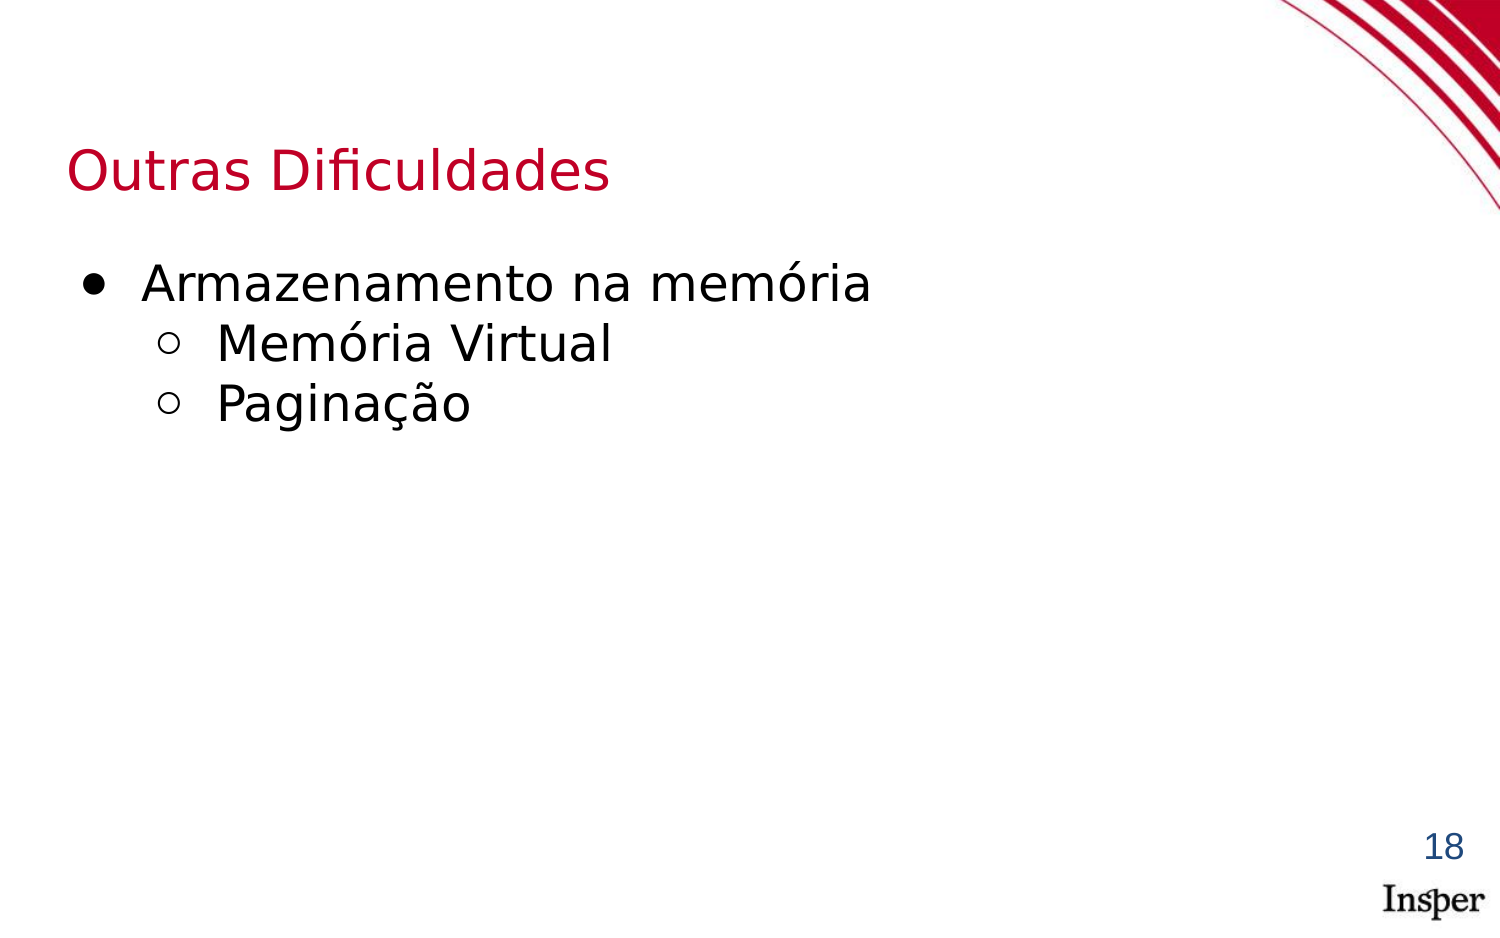

# Outras Dificuldades
Armazenamento na memória
Memória Virtual
Paginação
18